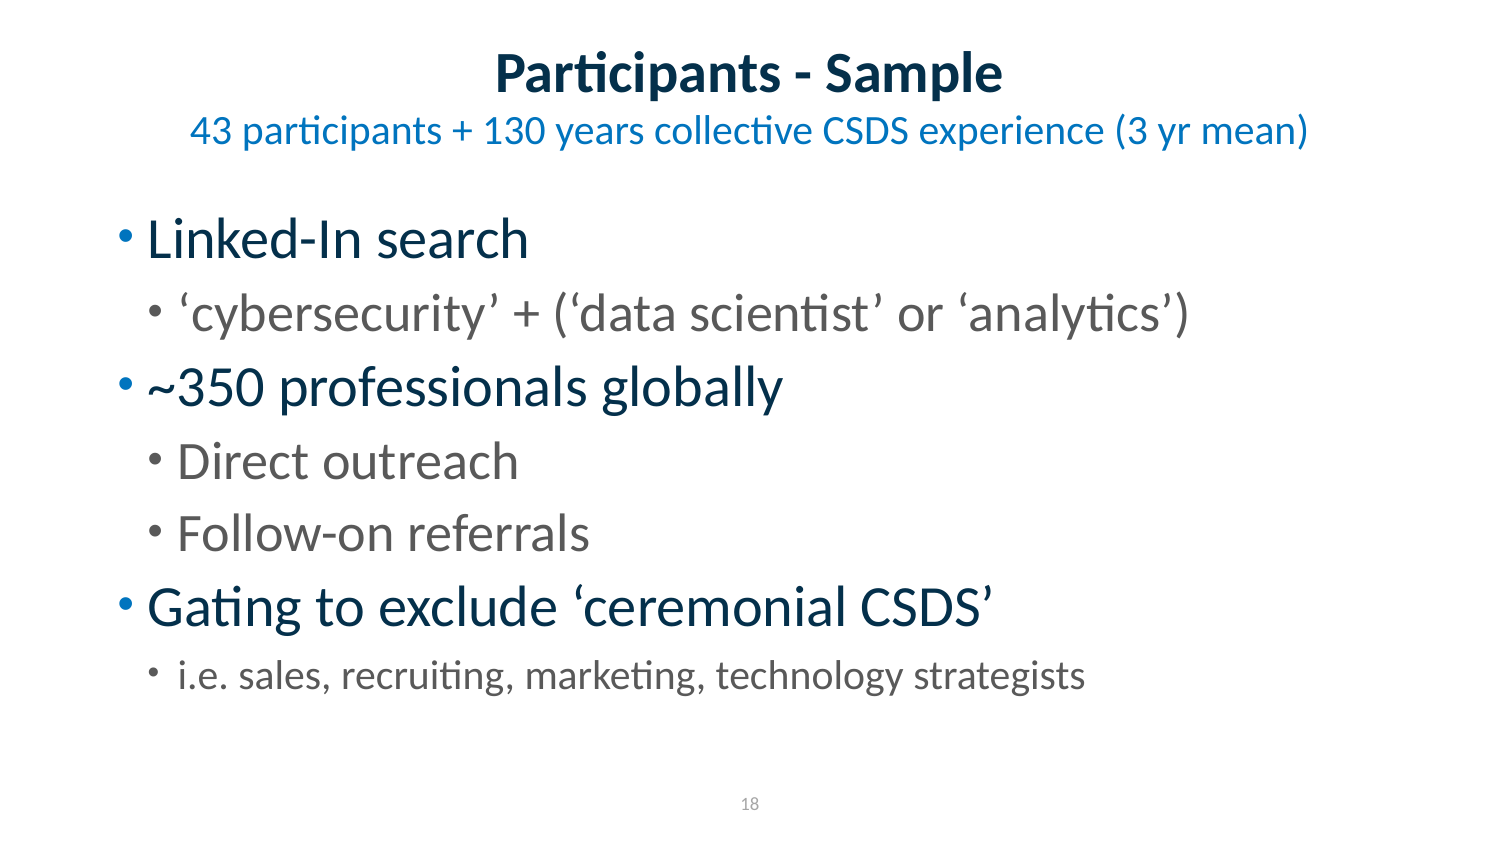

# Participants - Sample
43 participants + 130 years collective CSDS experience (3 yr mean)
Linked-In search
‘cybersecurity’ + (‘data scientist’ or ‘analytics’)
~350 professionals globally
Direct outreach
Follow-on referrals
Gating to exclude ‘ceremonial CSDS’
i.e. sales, recruiting, marketing, technology strategists